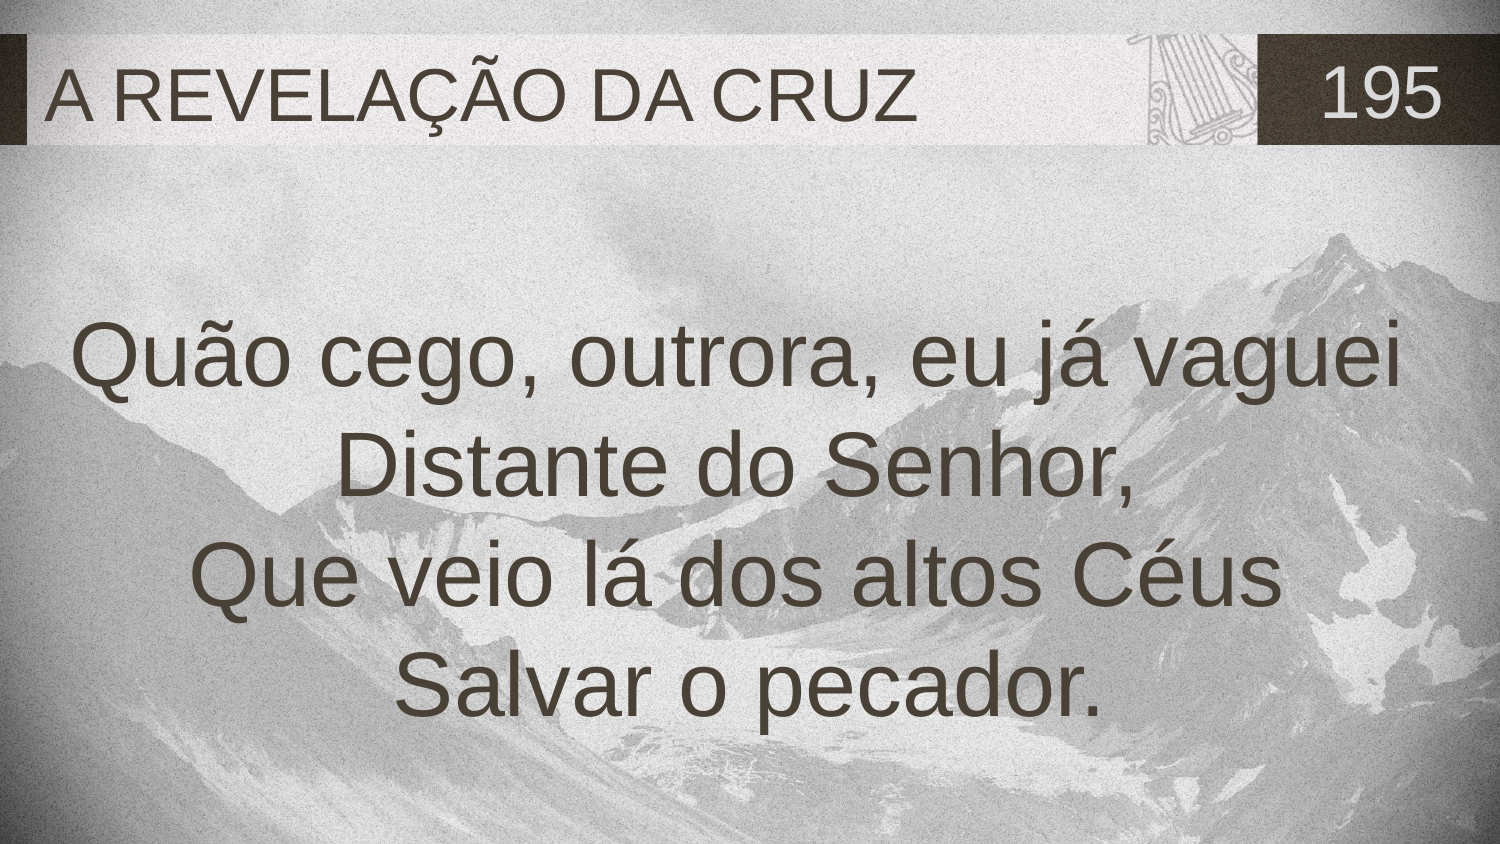

# A REVELAÇÃO DA CRUZ
195
Quão cego, outrora, eu já vaguei
Distante do Senhor,
Que veio lá dos altos Céus
Salvar o pecador.